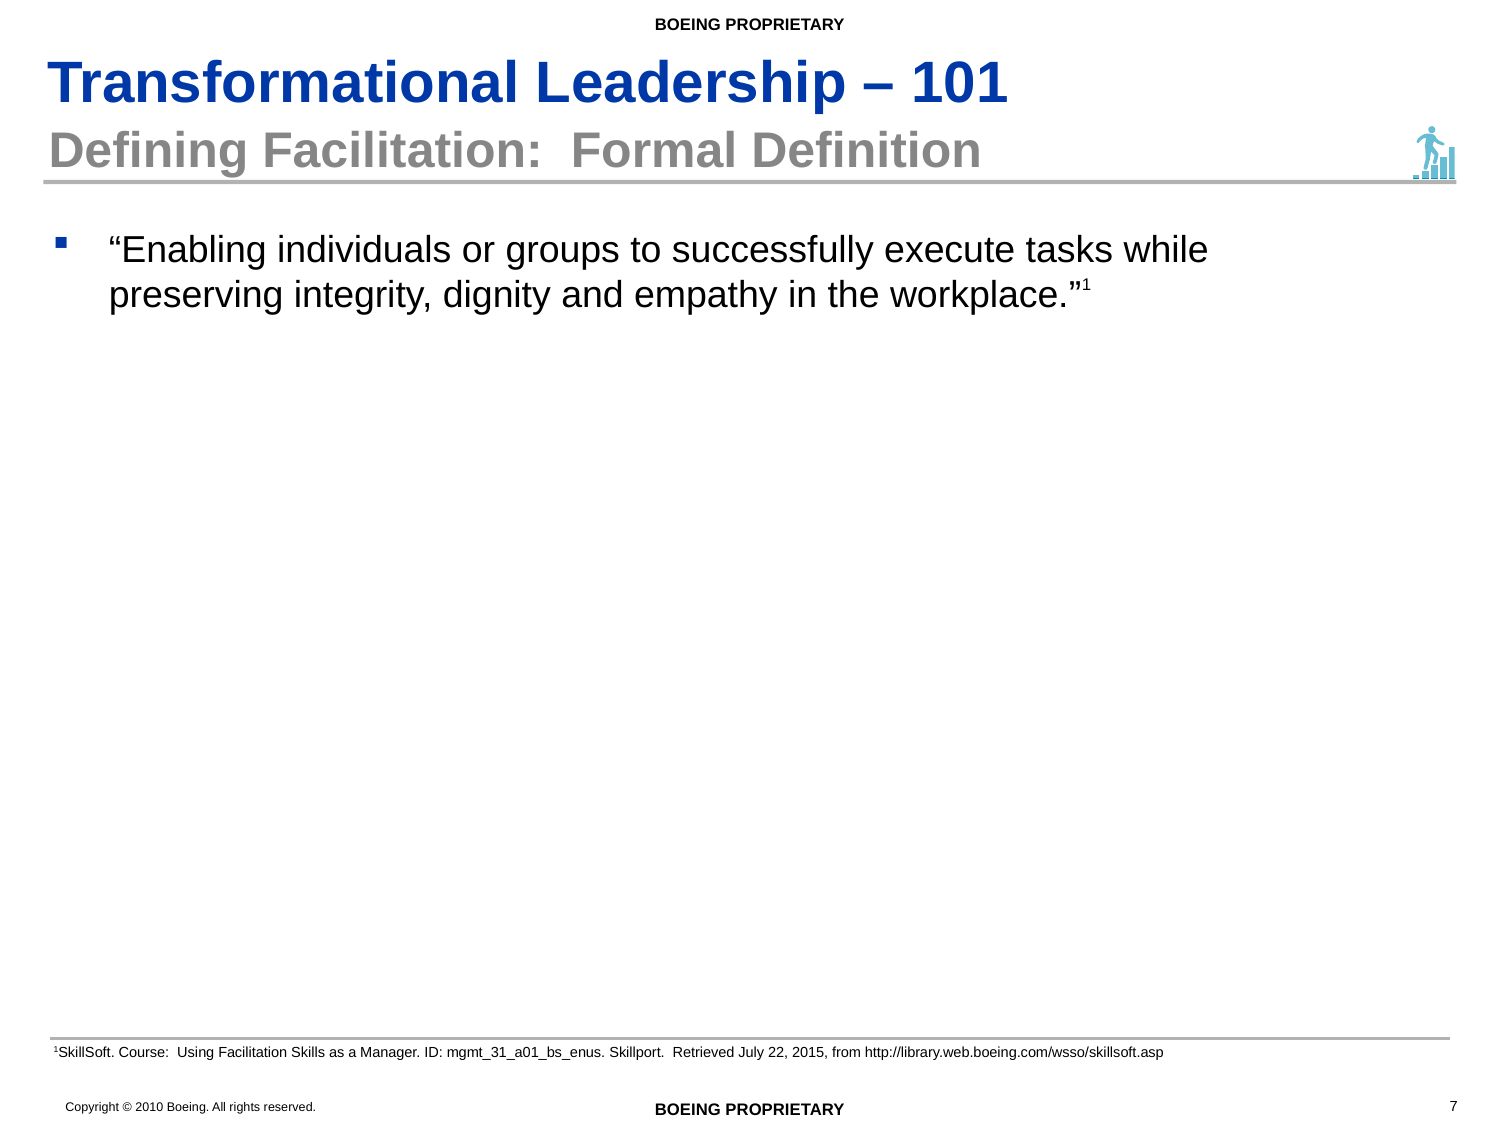

# Defining Facilitation:  Formal Definition
“Enabling individuals or groups to successfully execute tasks while preserving integrity, dignity and empathy in the workplace.”1
1SkillSoft. Course:  Using Facilitation Skills as a Manager. ID: mgmt_31_a01_bs_enus. Skillport.  Retrieved July 22, 2015, from http://library.web.boeing.com/wsso/skillsoft.asp
7